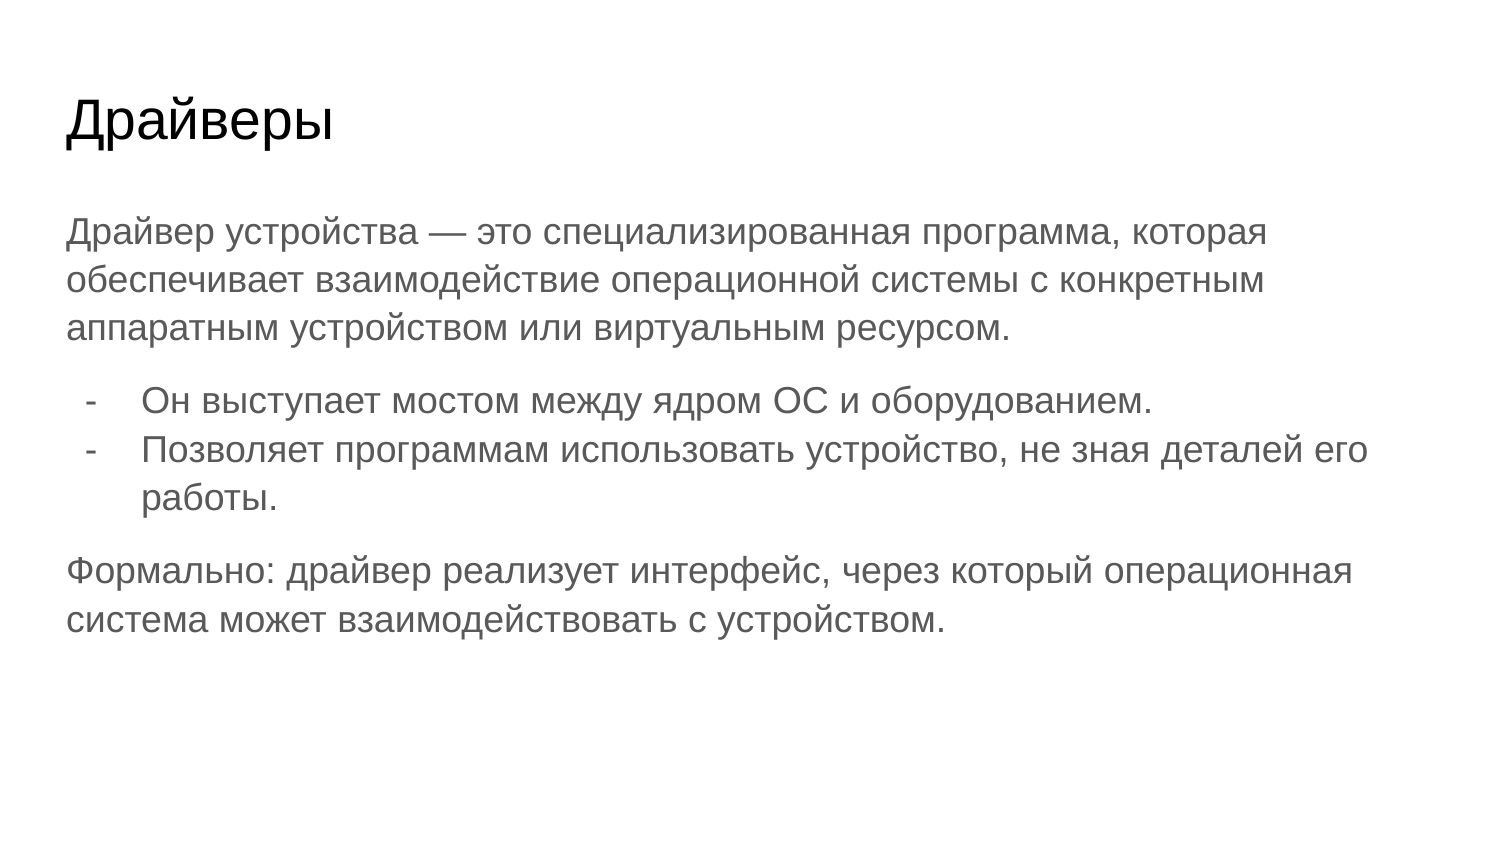

# Драйверы
Драйвер устройства — это специализированная программа, которая обеспечивает взаимодействие операционной системы с конкретным аппаратным устройством или виртуальным ресурсом.
Он выступает мостом между ядром ОС и оборудованием.
Позволяет программам использовать устройство, не зная деталей его работы.
Формально: драйвер реализует интерфейс, через который операционная система может взаимодействовать с устройством.